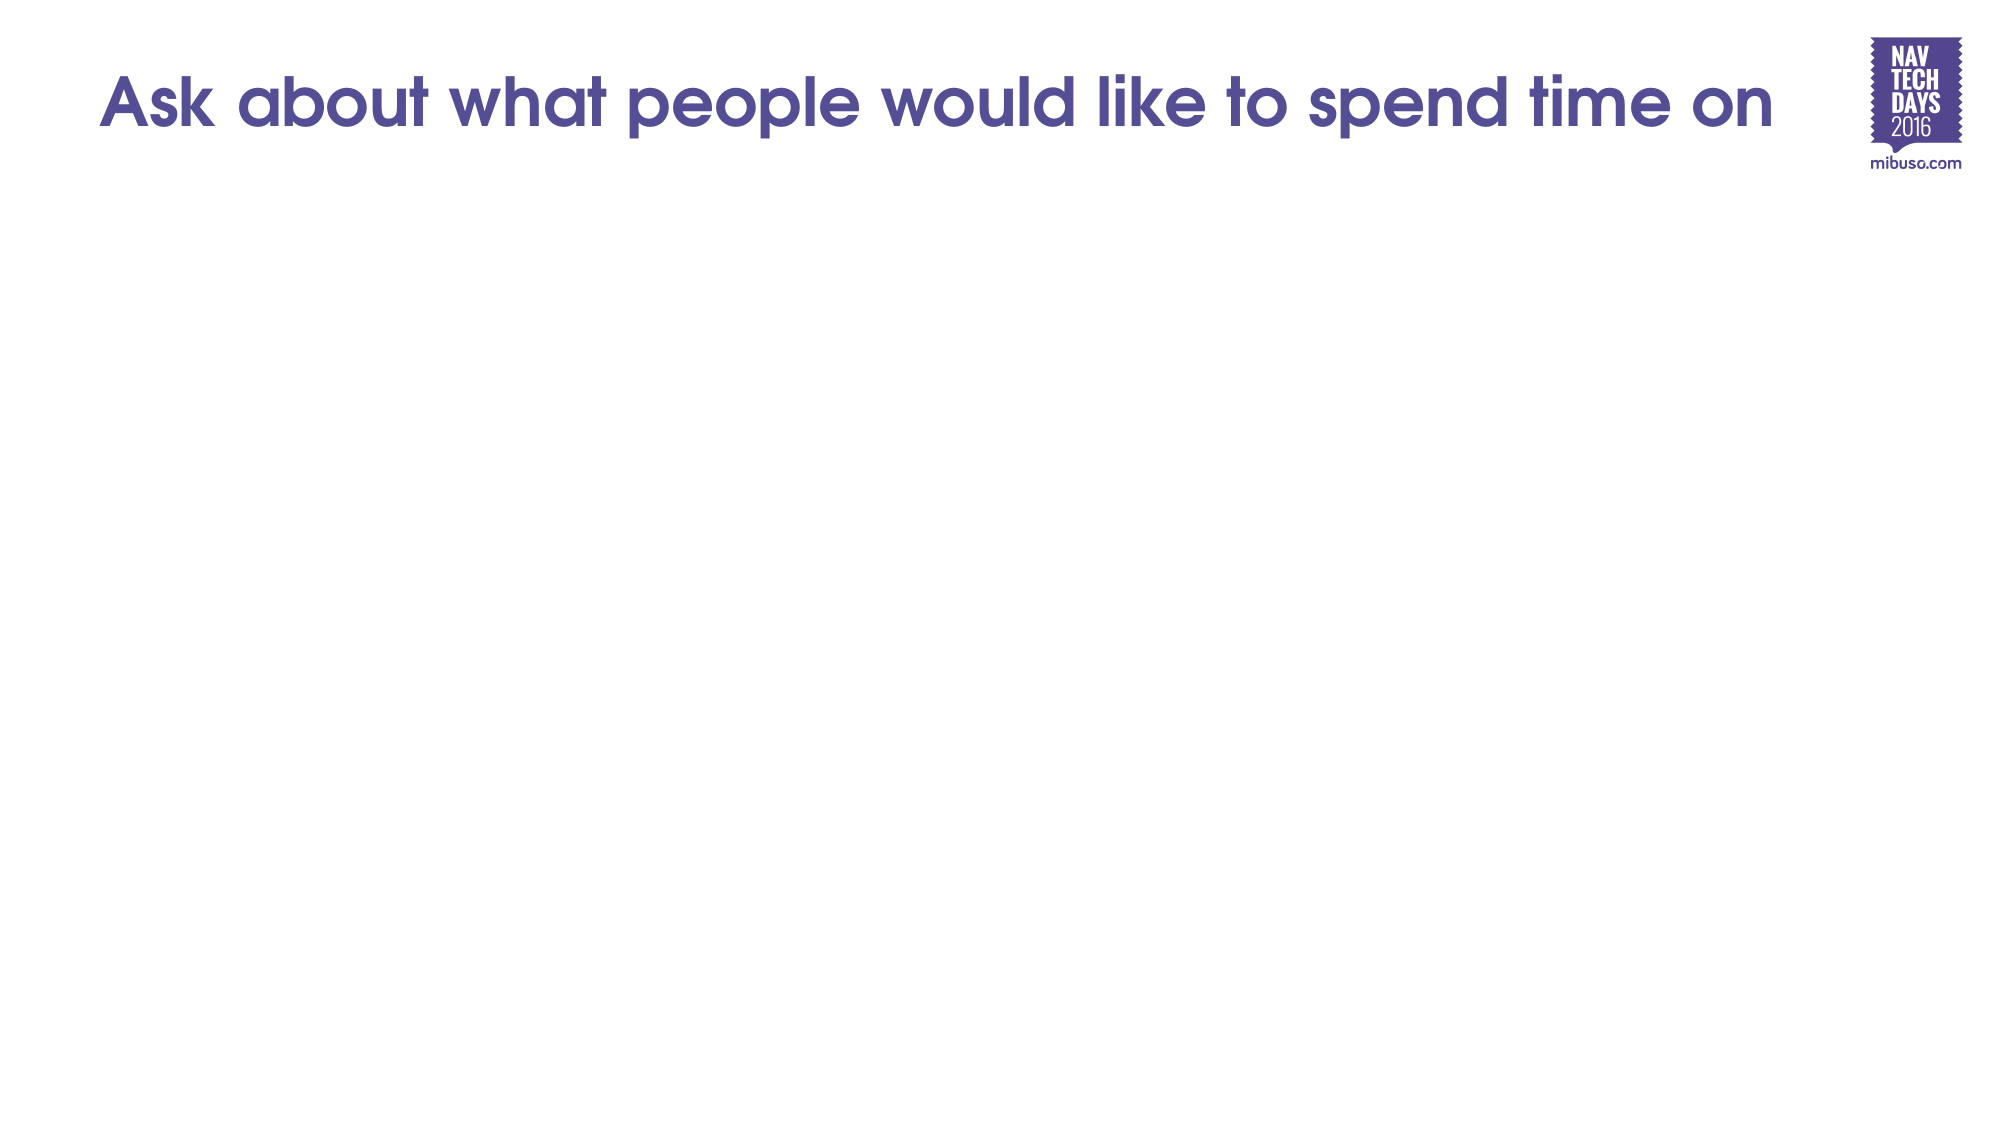

# Ask about what people would like to spend time on